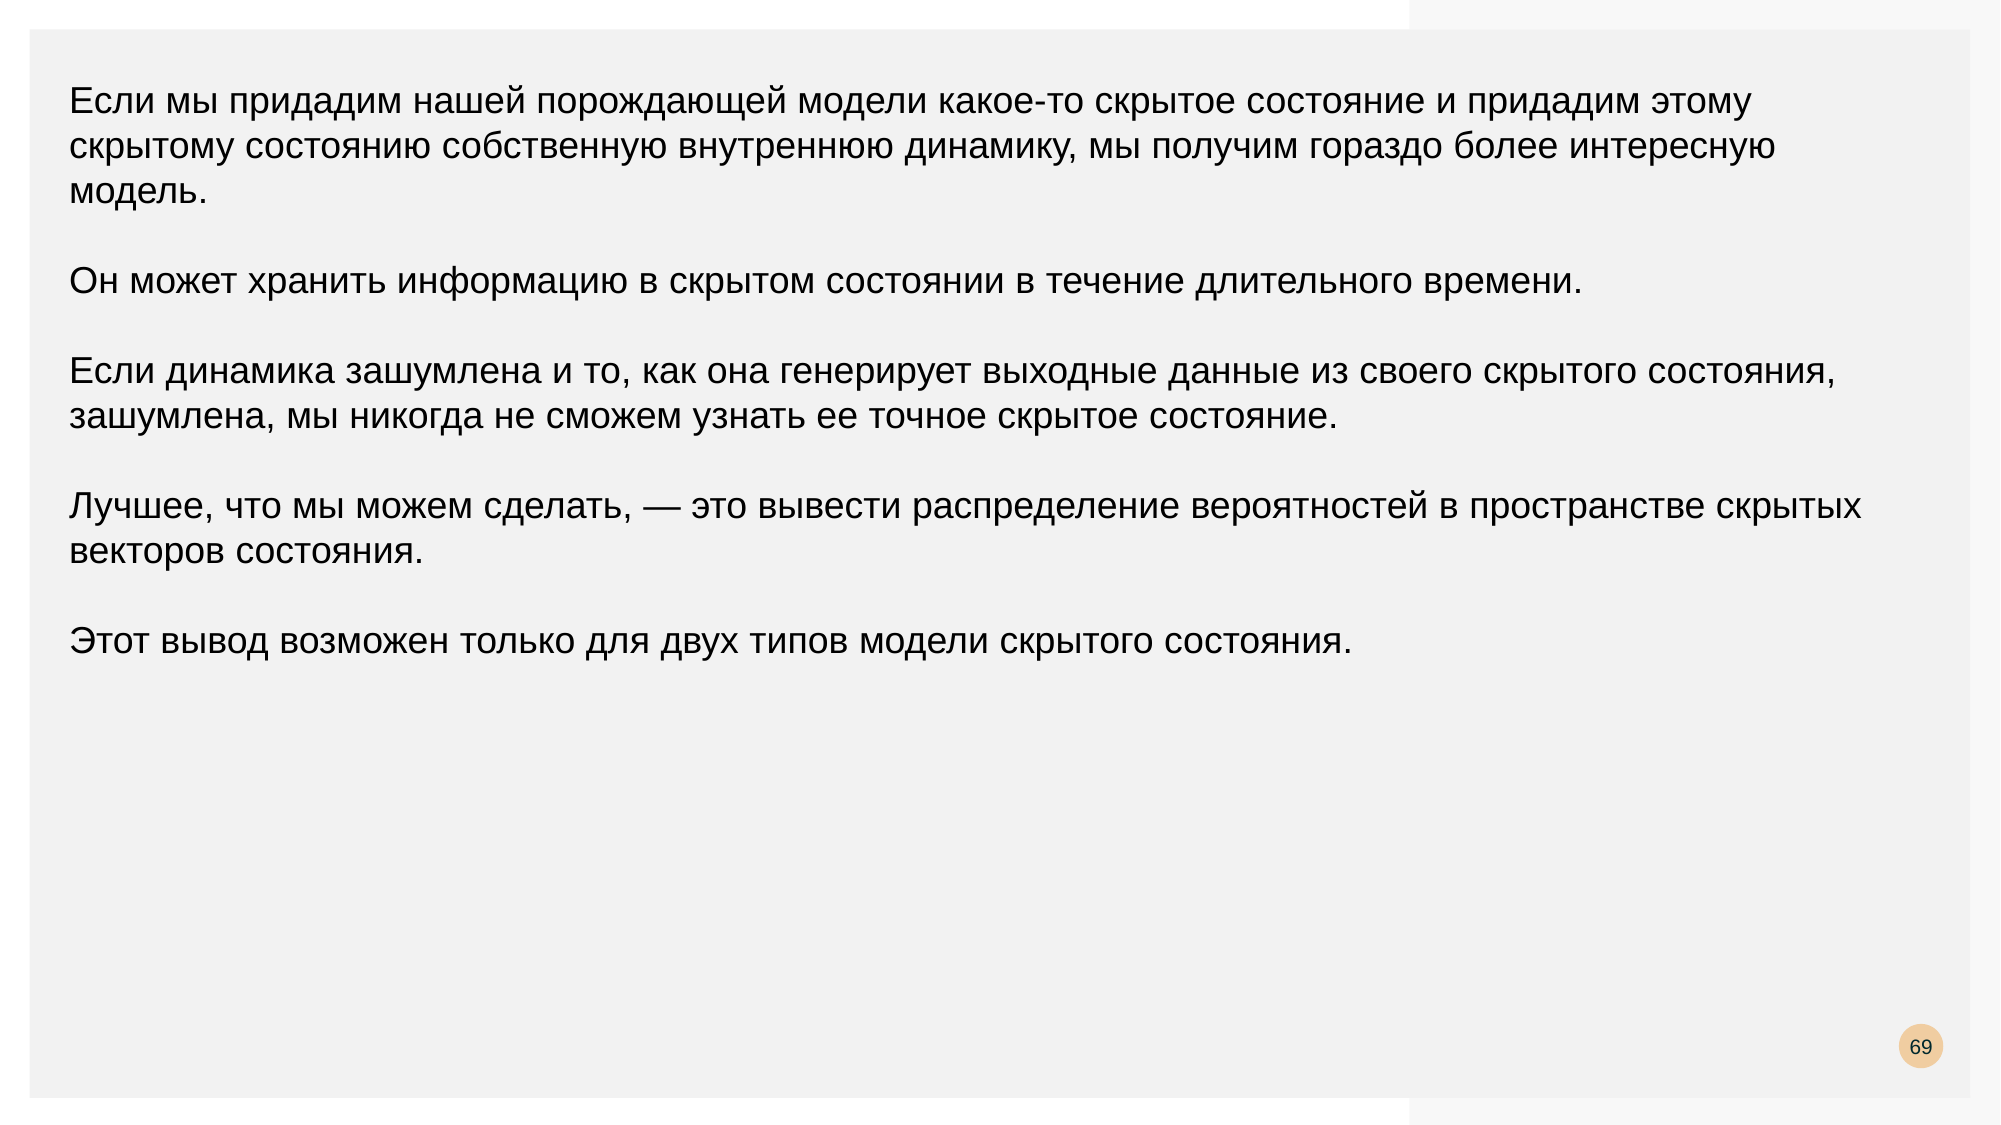

Если мы придадим нашей порождающей модели какое-то скрытое состояние и придадим этому скрытому состоянию собственную внутреннюю динамику, мы получим гораздо более интересную модель.

Он может хранить информацию в скрытом состоянии в течение длительного времени.

Если динамика зашумлена и то, как она генерирует выходные данные из своего скрытого состояния, зашумлена, мы никогда не сможем узнать ее точное скрытое состояние.

Лучшее, что мы можем сделать, — это вывести распределение вероятностей в пространстве скрытых векторов состояния.

Этот вывод возможен только для двух типов модели скрытого состояния.
69